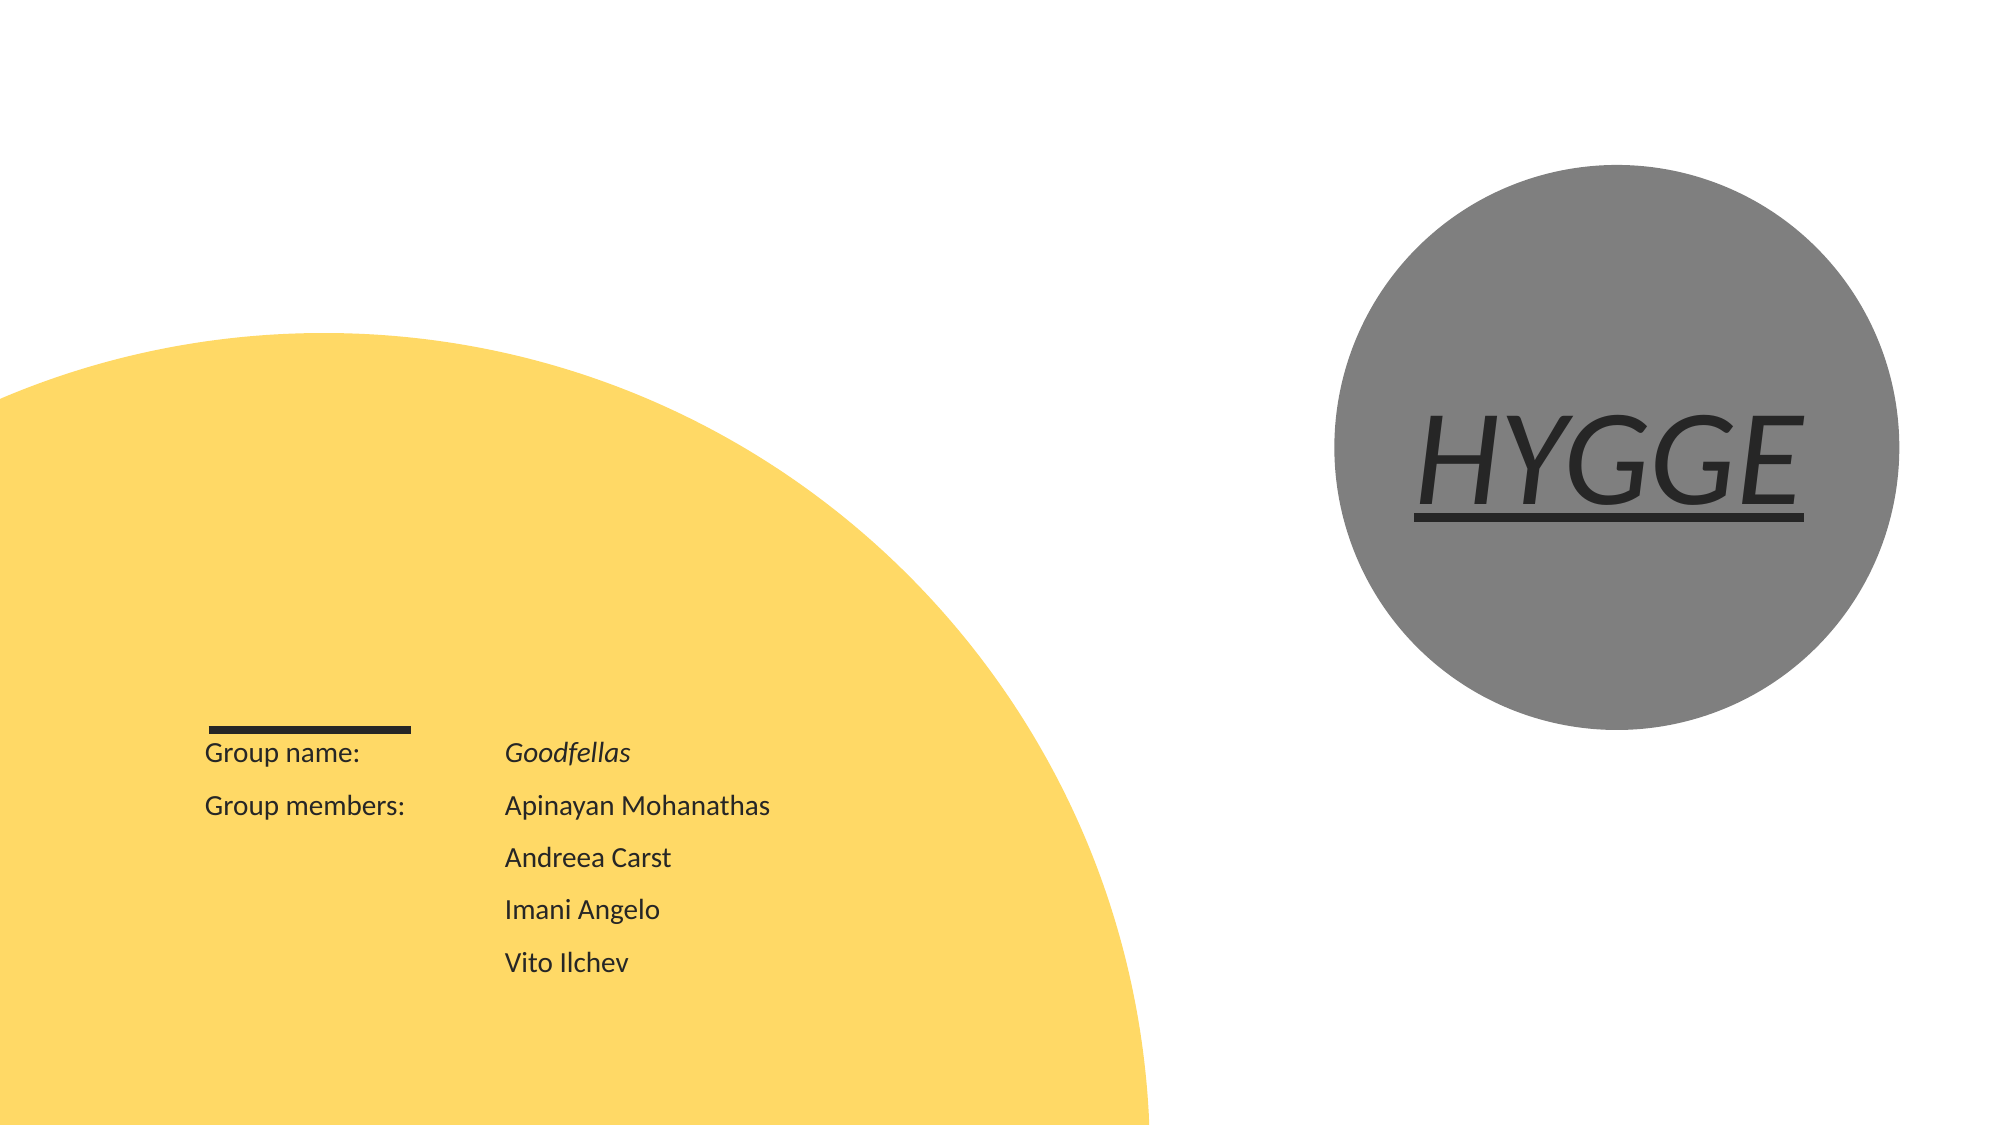

# HYGGE
Group name: 	Goodfellas
Group members: 	Apinayan Mohanathas
		Andreea Carst
		Imani Angelo
		Vito Ilchev